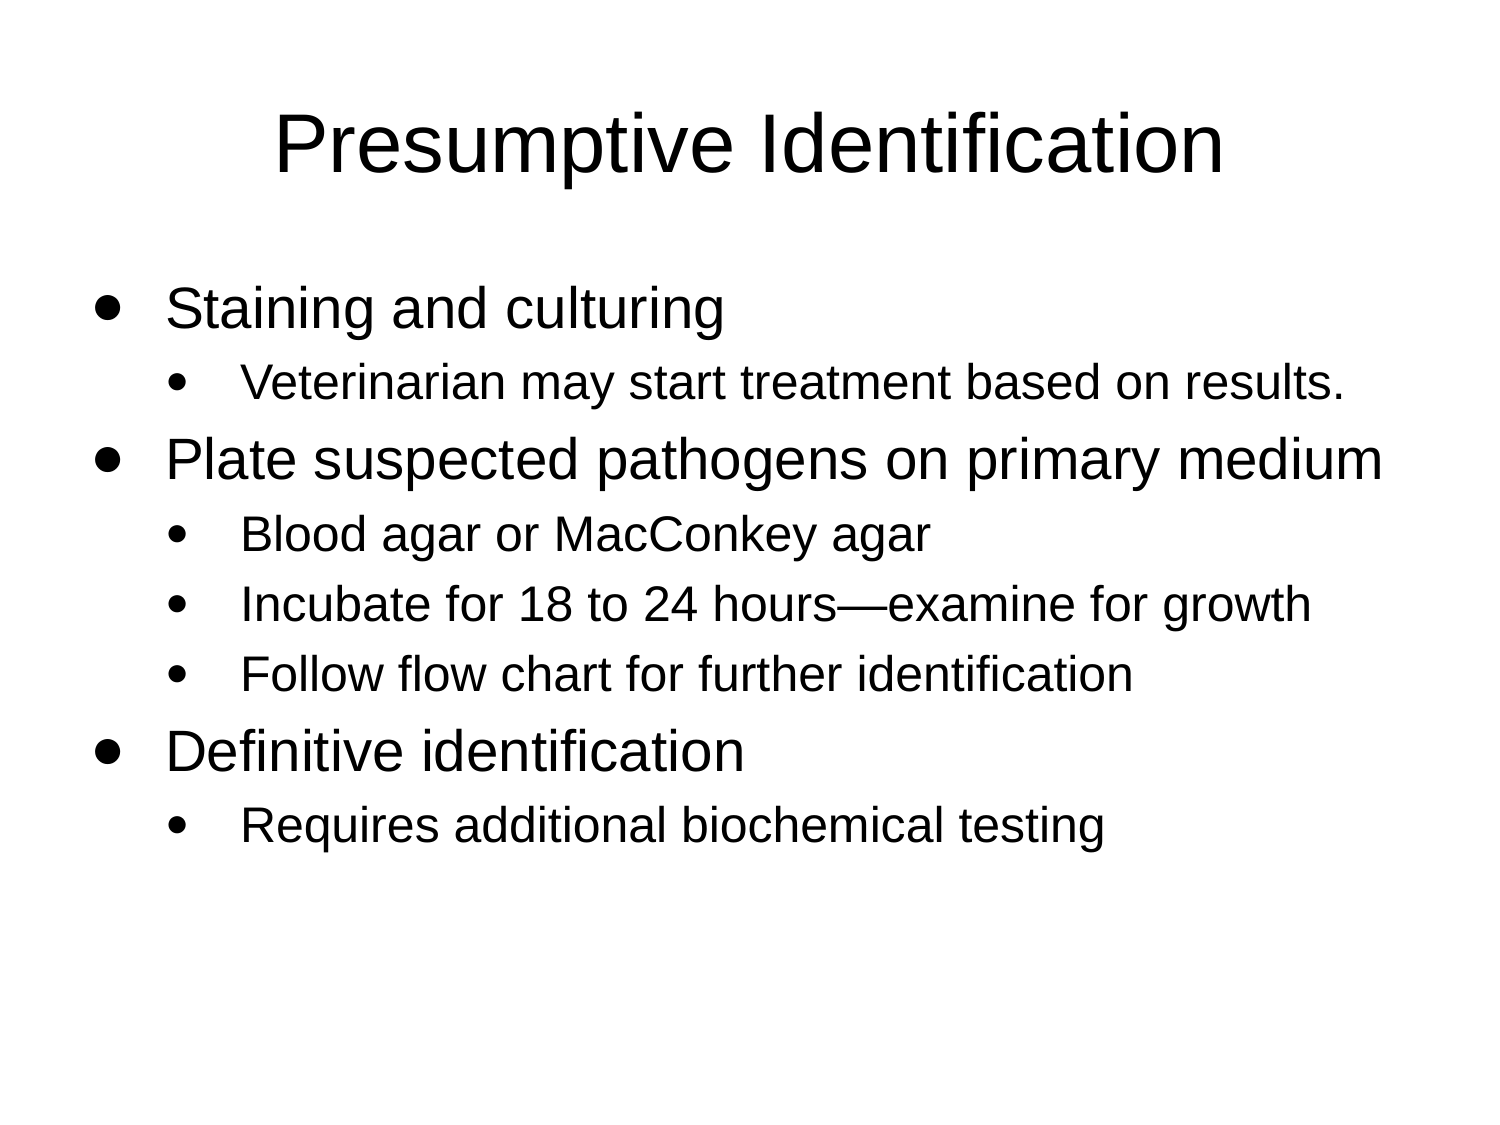

# Presumptive Identification
Staining and culturing
Veterinarian may start treatment based on results.
Plate suspected pathogens on primary medium
Blood agar or MacConkey agar
Incubate for 18 to 24 hours—examine for growth
Follow flow chart for further identification
Definitive identification
Requires additional biochemical testing